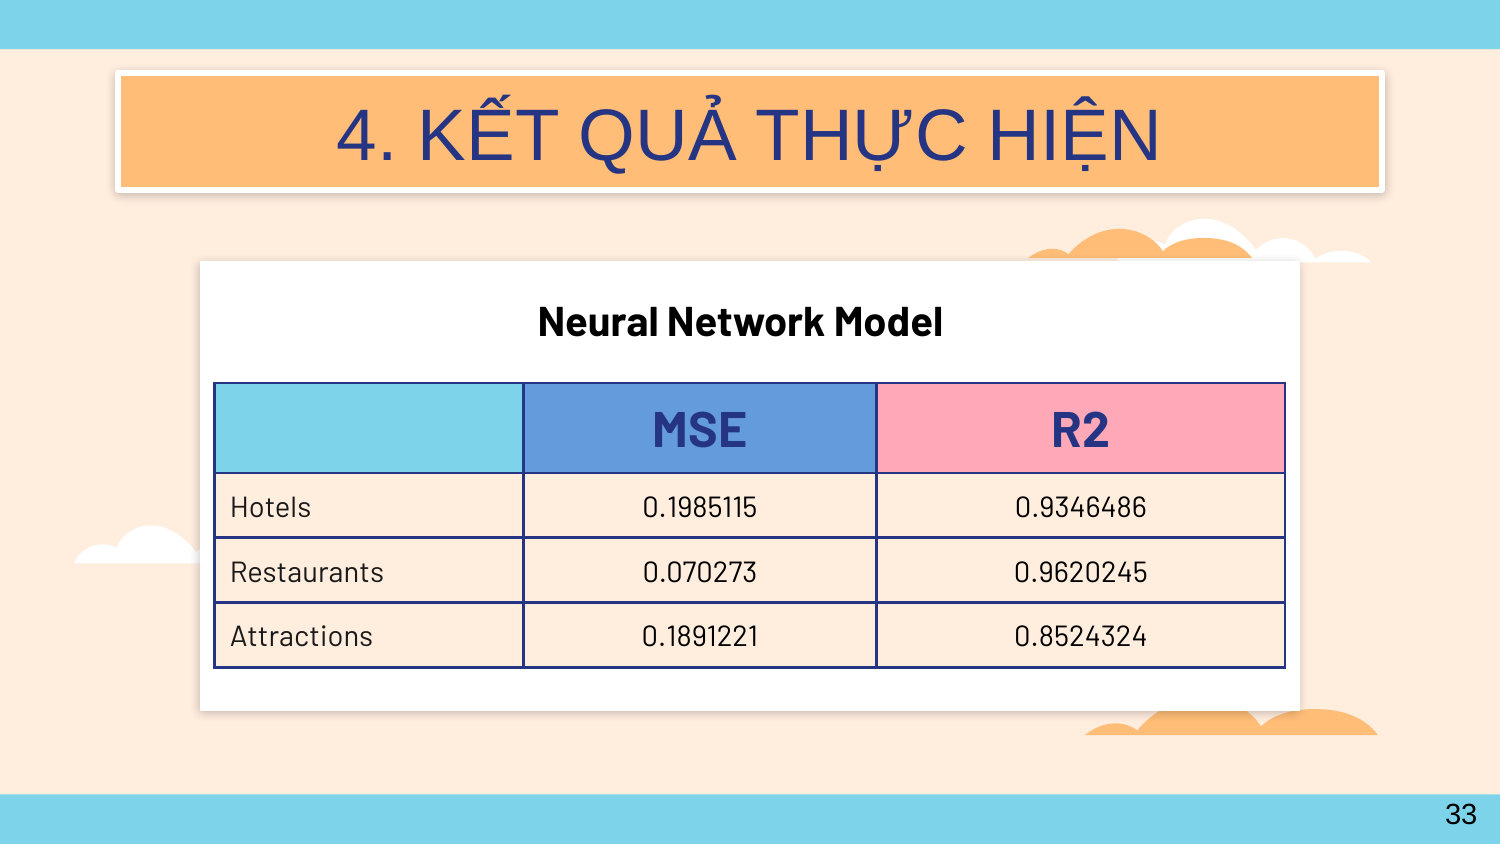

# 4. KẾT QUẢ THỰC HIỆN

Neural Network Model
|  | MSE | R2 |
| --- | --- | --- |
| Hotels | 0.1985115 | 0.9346486 |
| Restaurants | 0.070273 | 0.9620245 |
| Attractions | 0.1891221 | 0.8524324 |

33